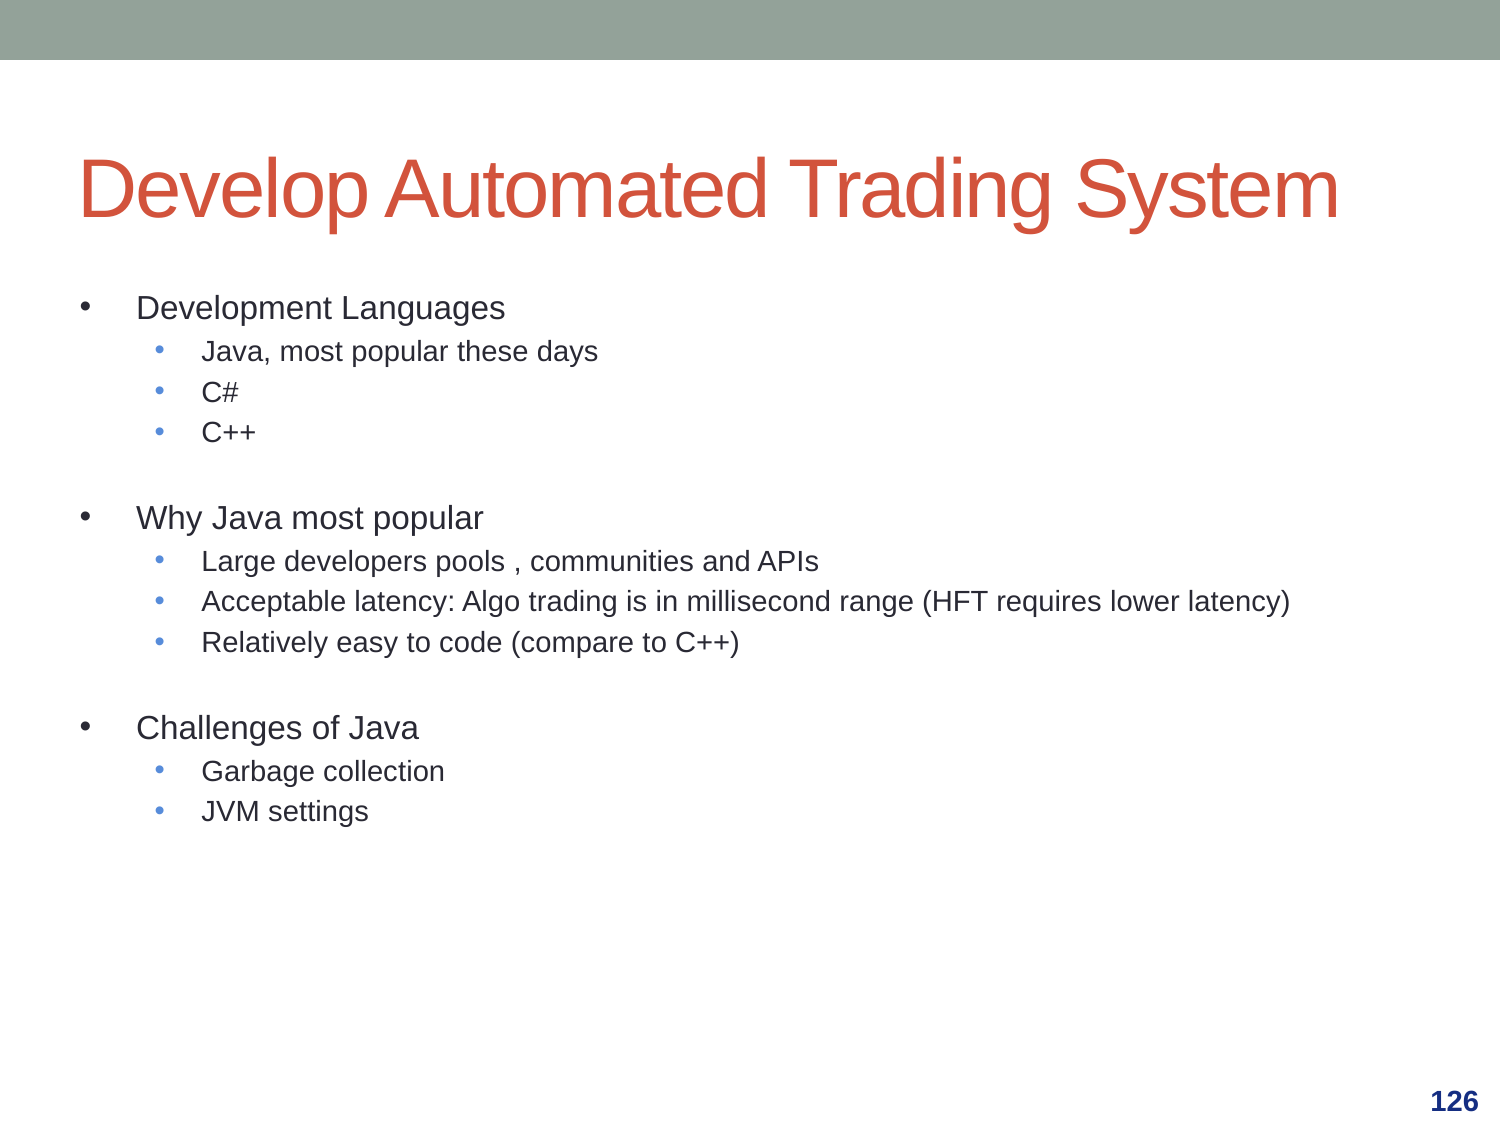

Develop Automated Trading System
Development Languages
Java, most popular these days
C#
C++

Why Java most popular
Large developers pools , communities and APIs
Acceptable latency: Algo trading is in millisecond range (HFT requires lower latency)
Relatively easy to code (compare to C++)

Challenges of Java
Garbage collection
JVM settings

126